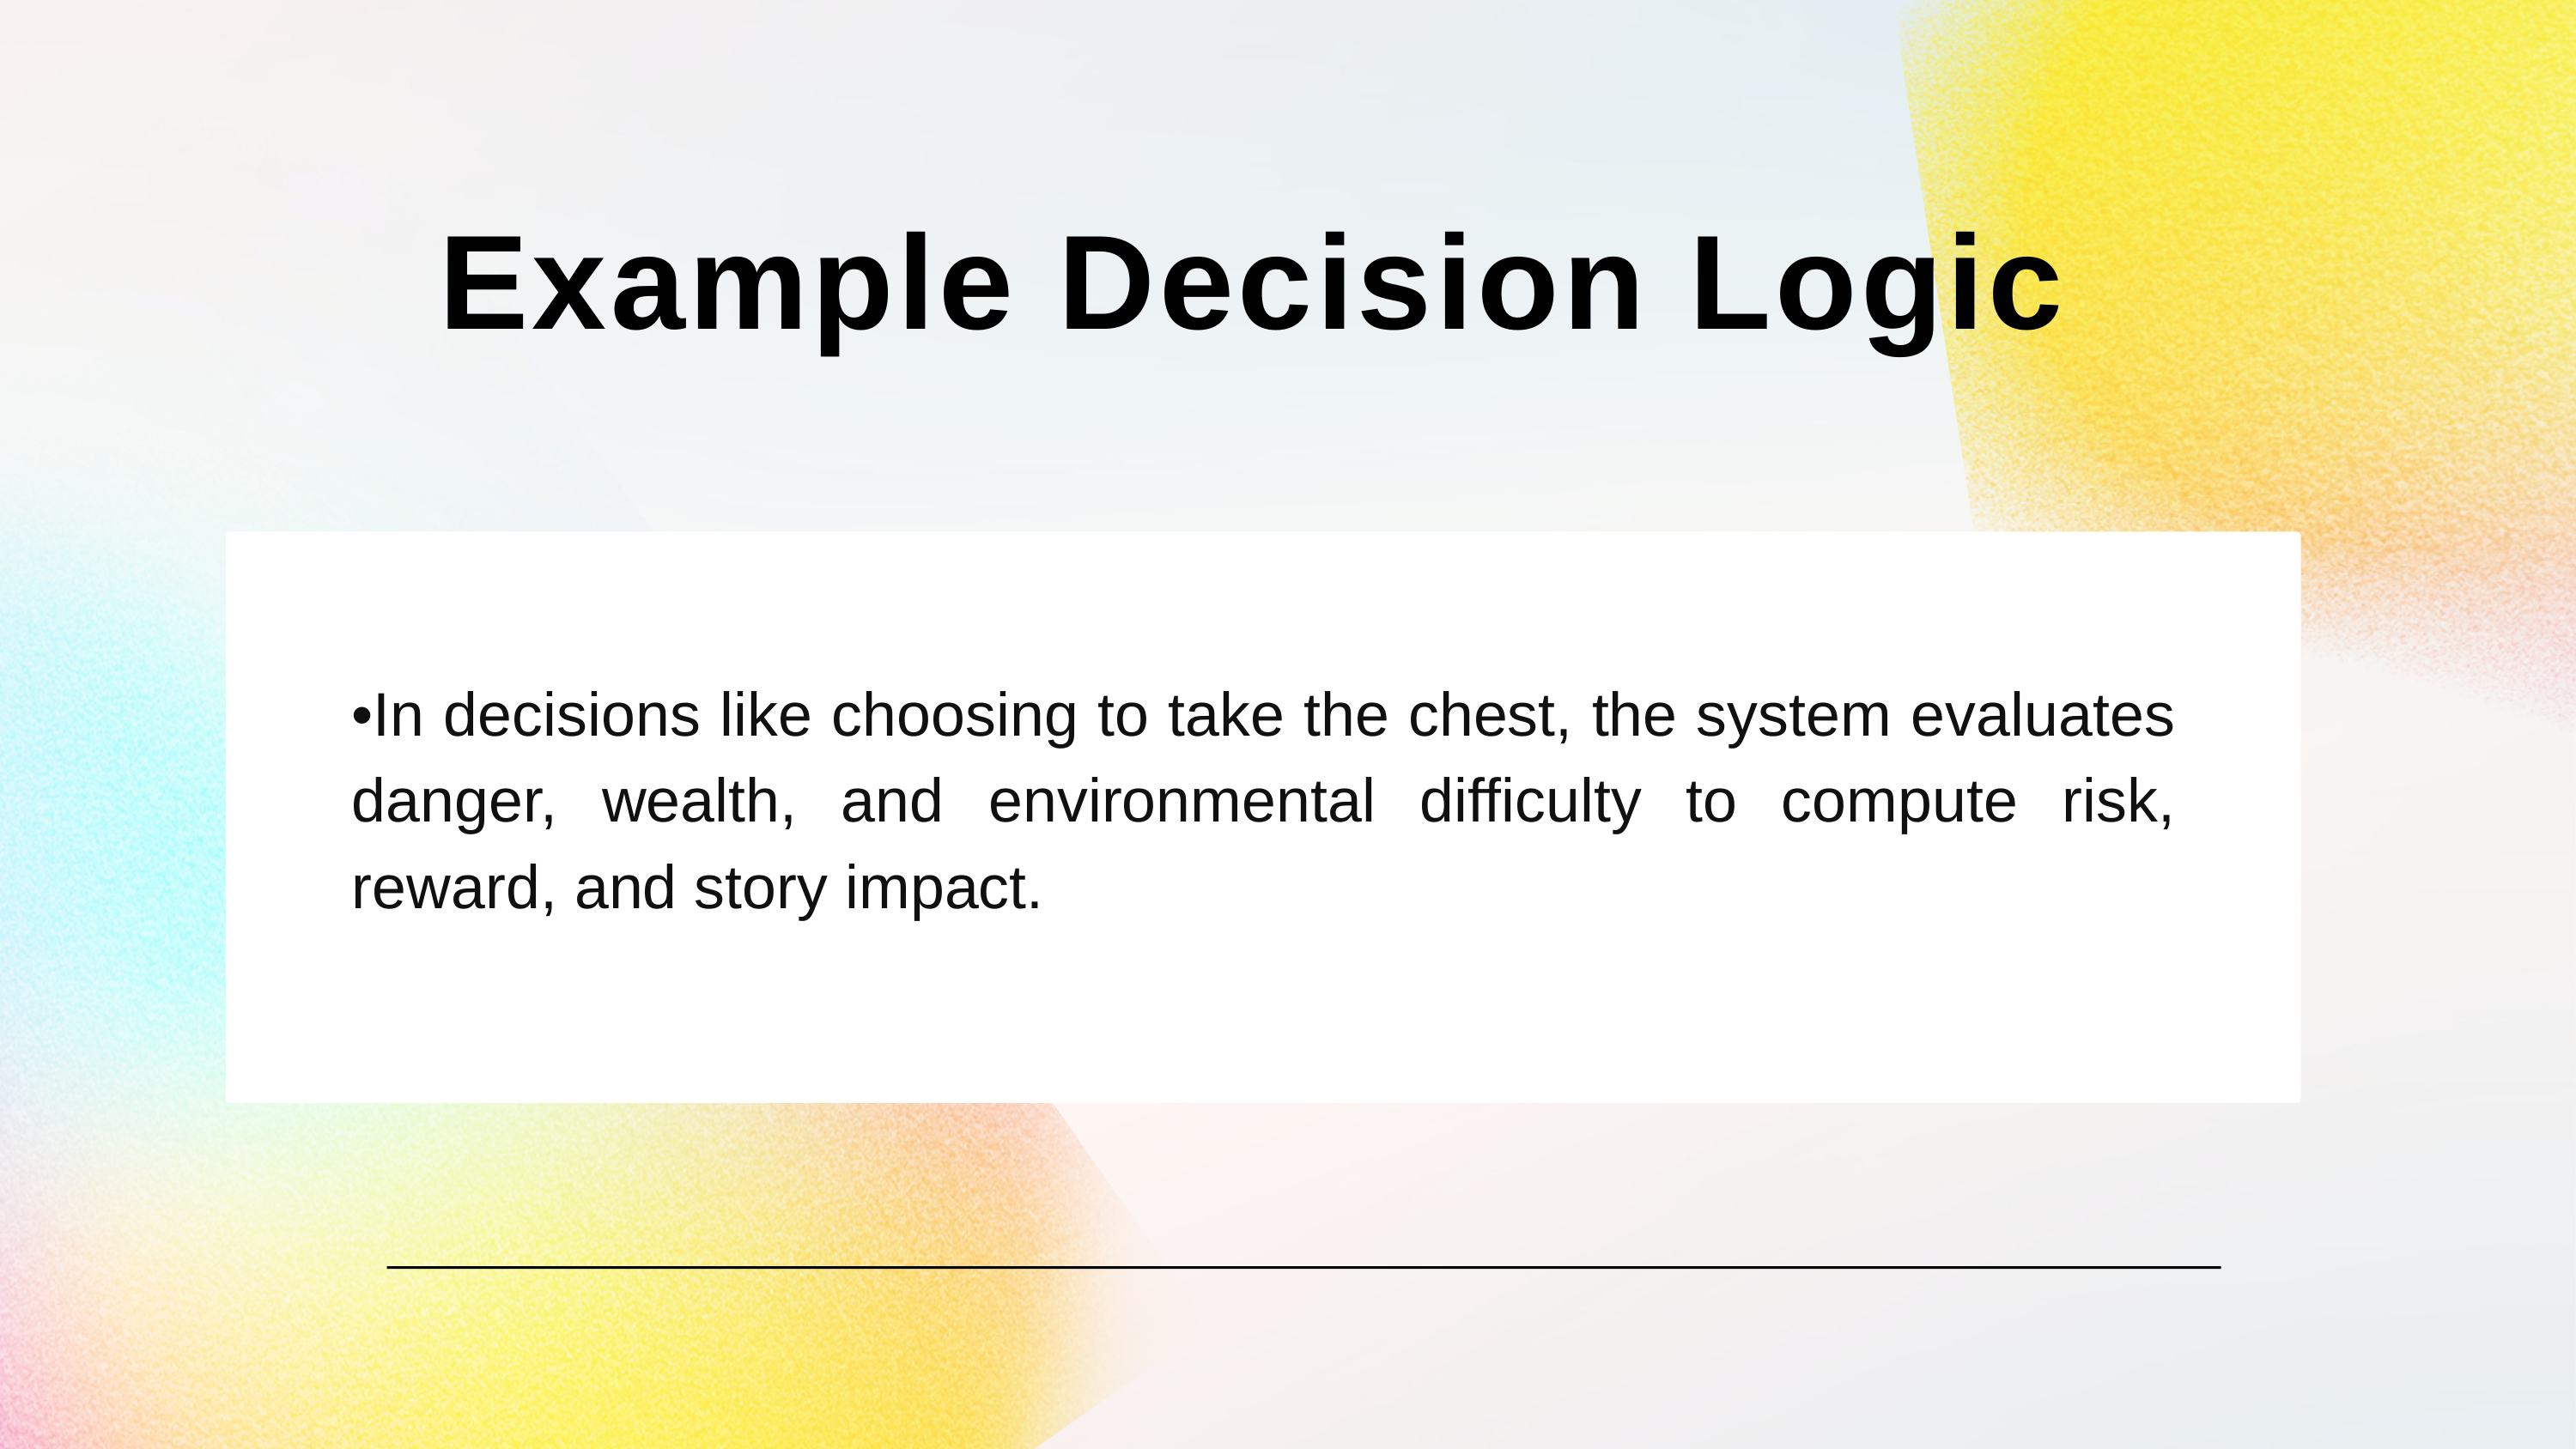

Example Decision Logic

•In decisions like choosing to take the chest, the system evaluates danger, wealth, and environmental difficulty to compute risk, reward, and story impact.